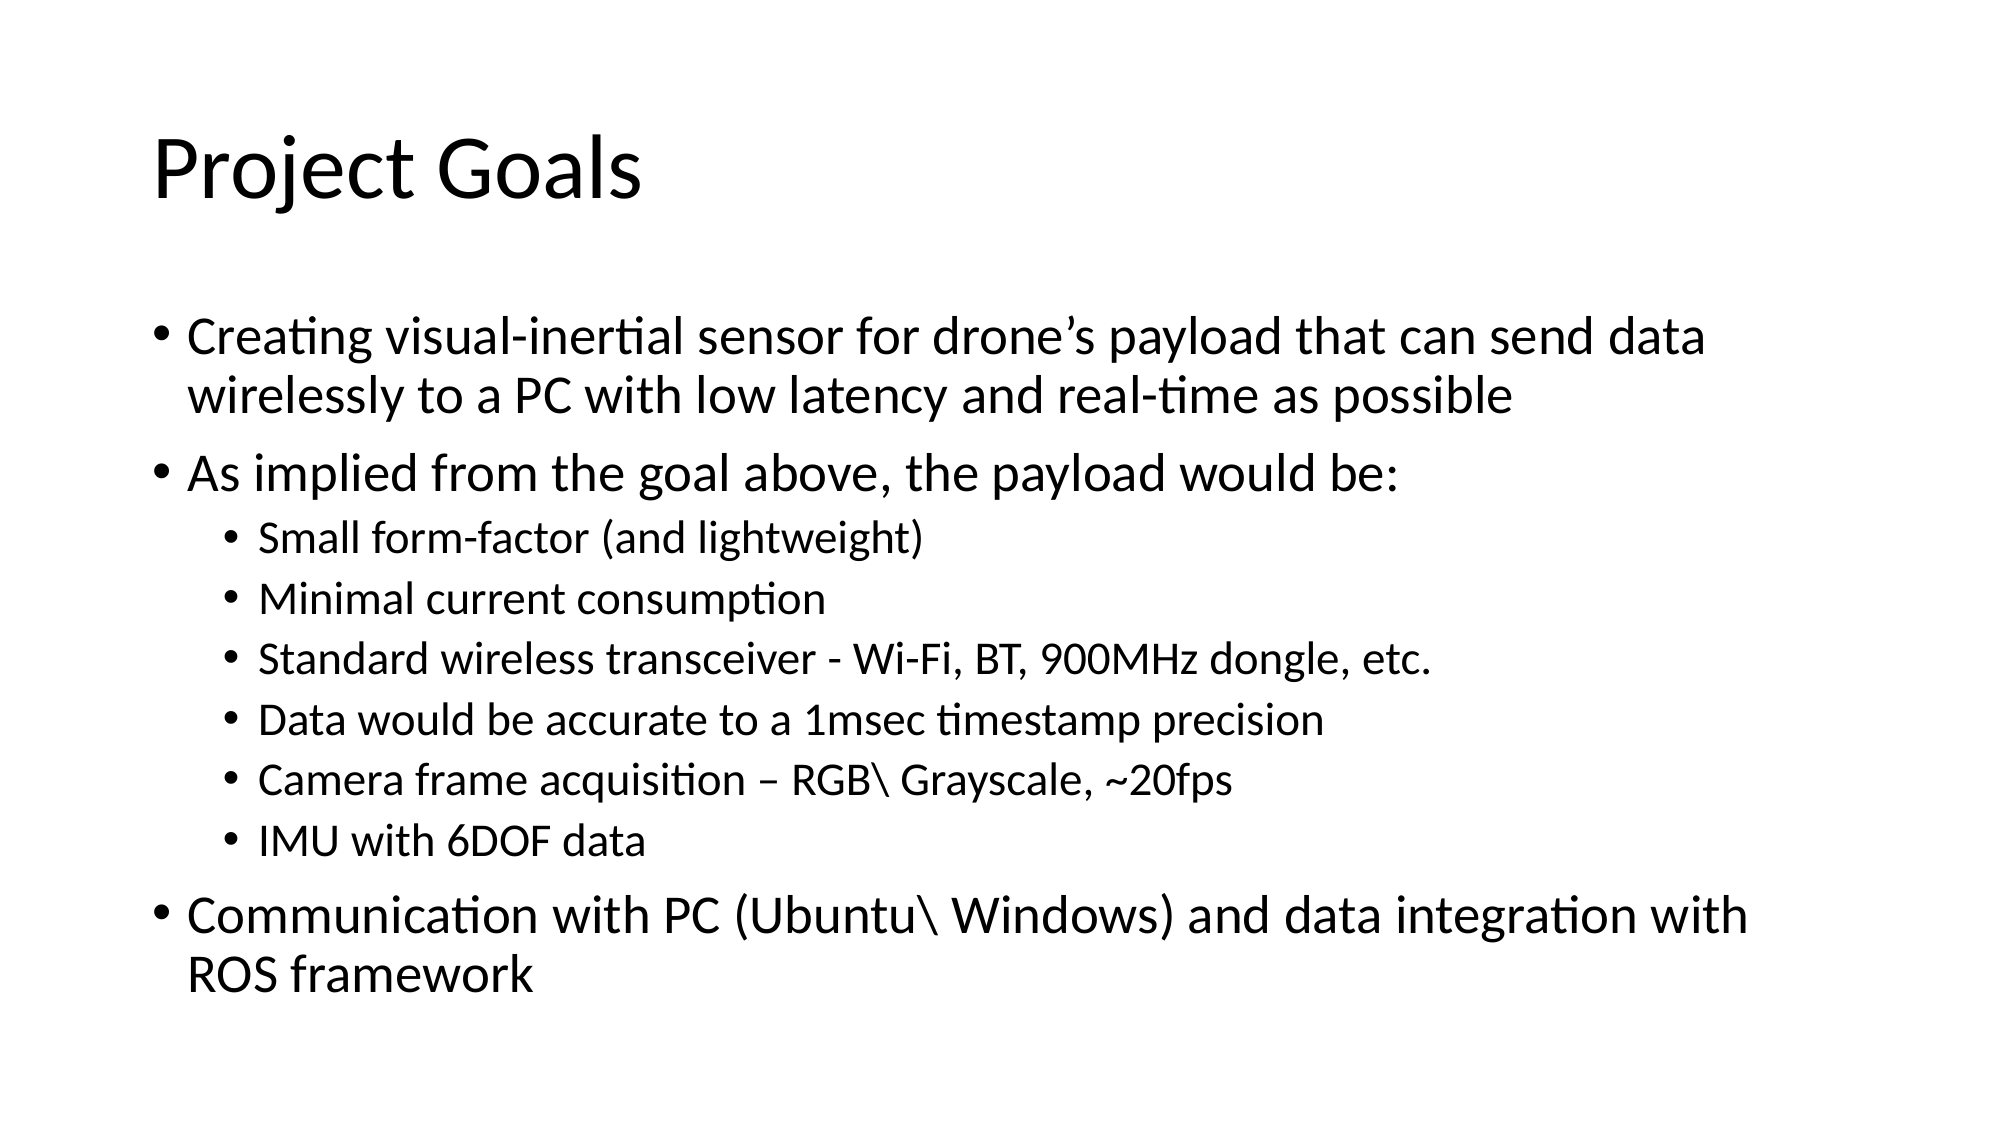

# Project Goals
Creating visual-inertial sensor for drone’s payload that can send data wirelessly to a PC with low latency and real-time as possible
As implied from the goal above, the payload would be:
Small form-factor (and lightweight)
Minimal current consumption
Standard wireless transceiver - Wi-Fi, BT, 900MHz dongle, etc.
Data would be accurate to a 1msec timestamp precision
Camera frame acquisition – RGB\ Grayscale, ~20fps
IMU with 6DOF data
Communication with PC (Ubuntu\ Windows) and data integration with ROS framework